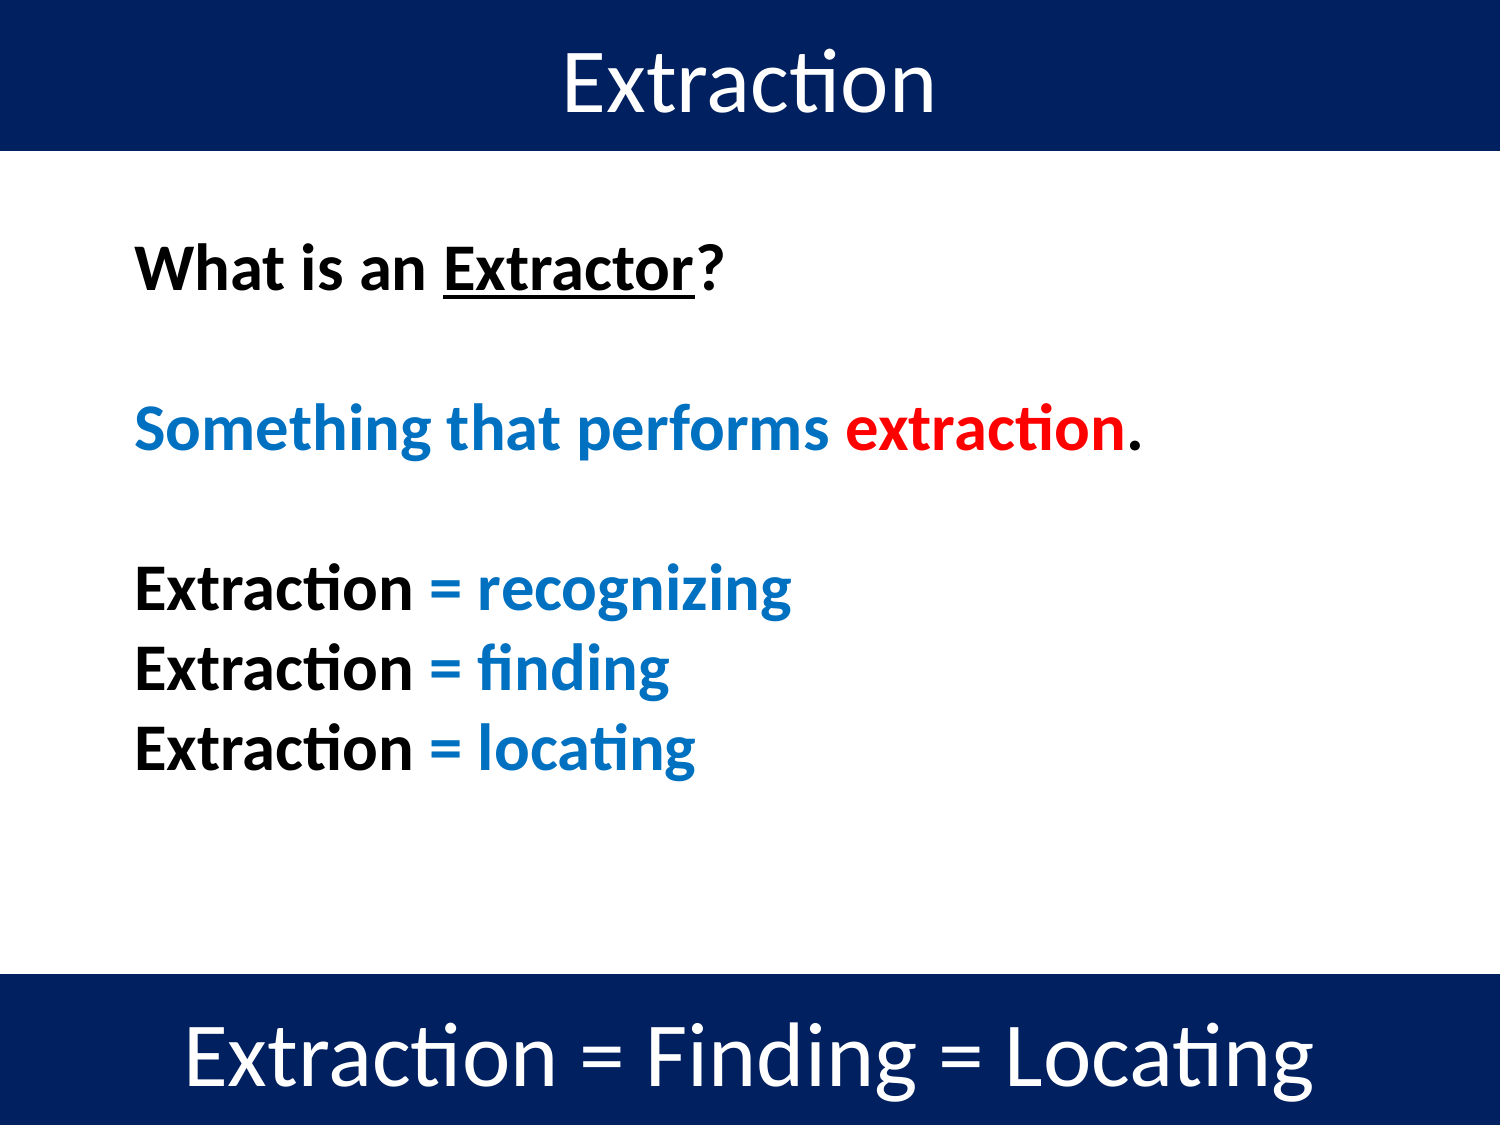

Extraction
What is an Extractor?

Something that performs extraction.

Extraction = recognizing
Extraction = finding
Extraction = locating
Extraction = Finding = Locating